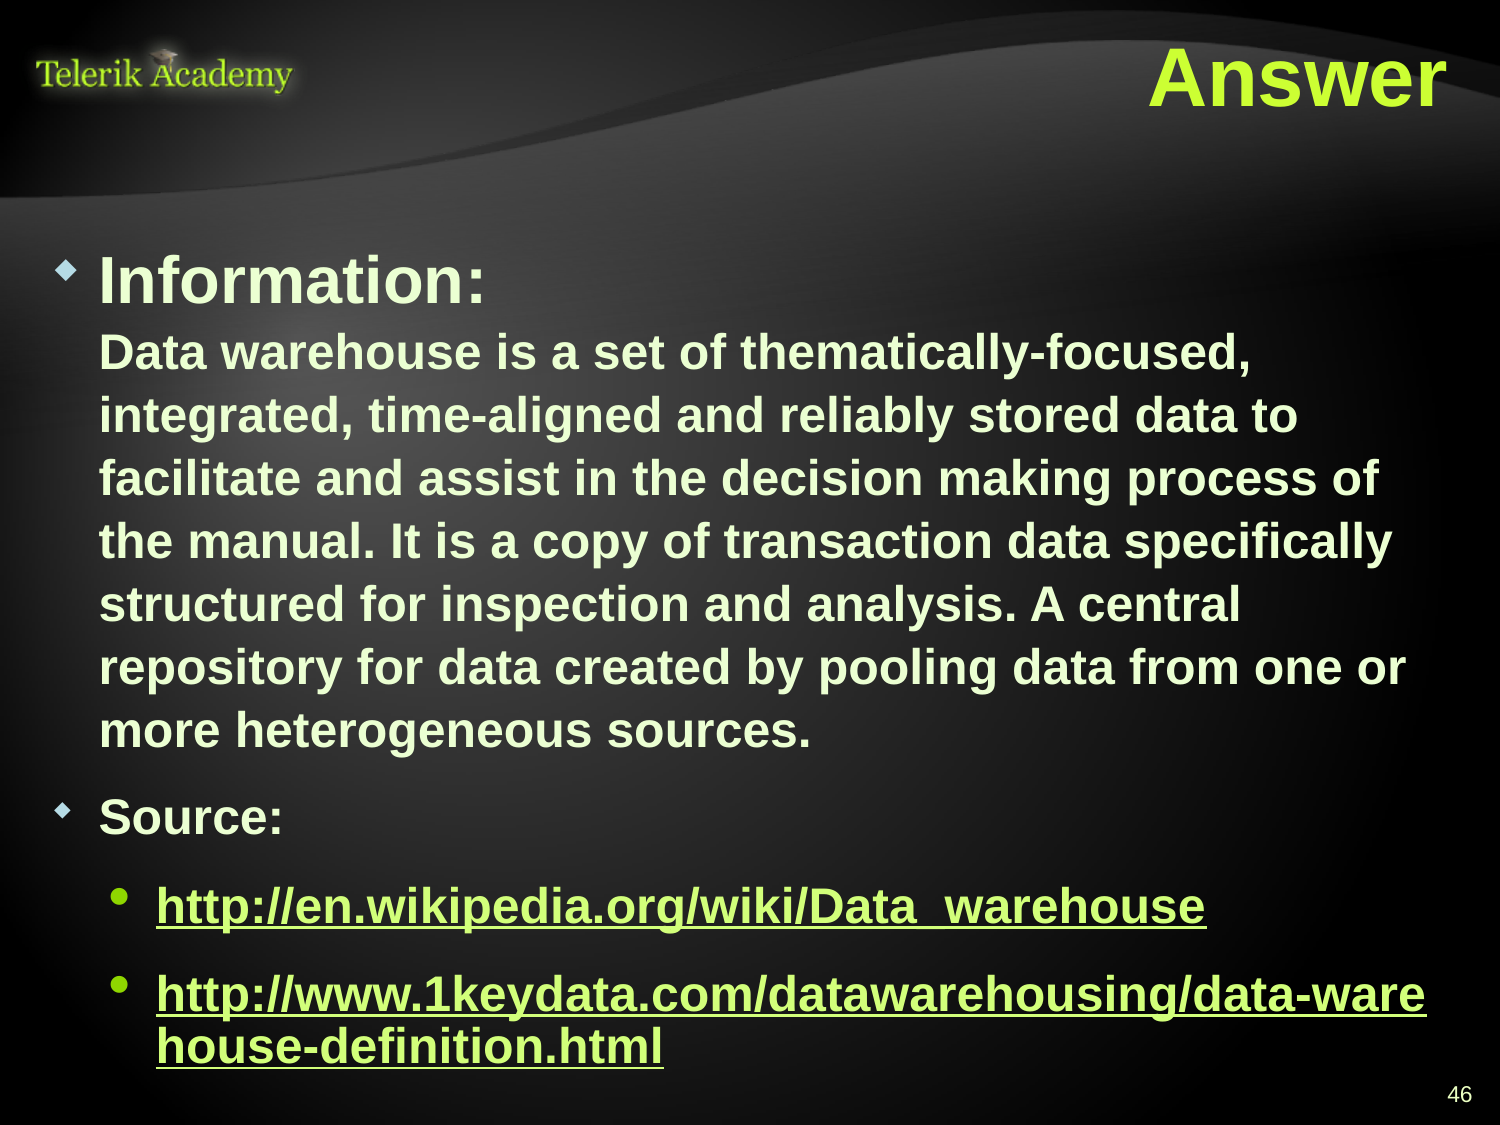

# Answer

Information:
Data warehouse is a set of thematically-focused, integrated, time-aligned and reliably stored data to facilitate and assist in the decision making process of the manual. It is a copy of transaction data specifically structured for inspection and analysis. A central repository for data created by pooling data from one or more heterogeneous sources.
Source:
http://en.wikipedia.org/wiki/Data_warehouse
http://www.1keydata.com/datawarehousing/data-warehouse-definition.html

46